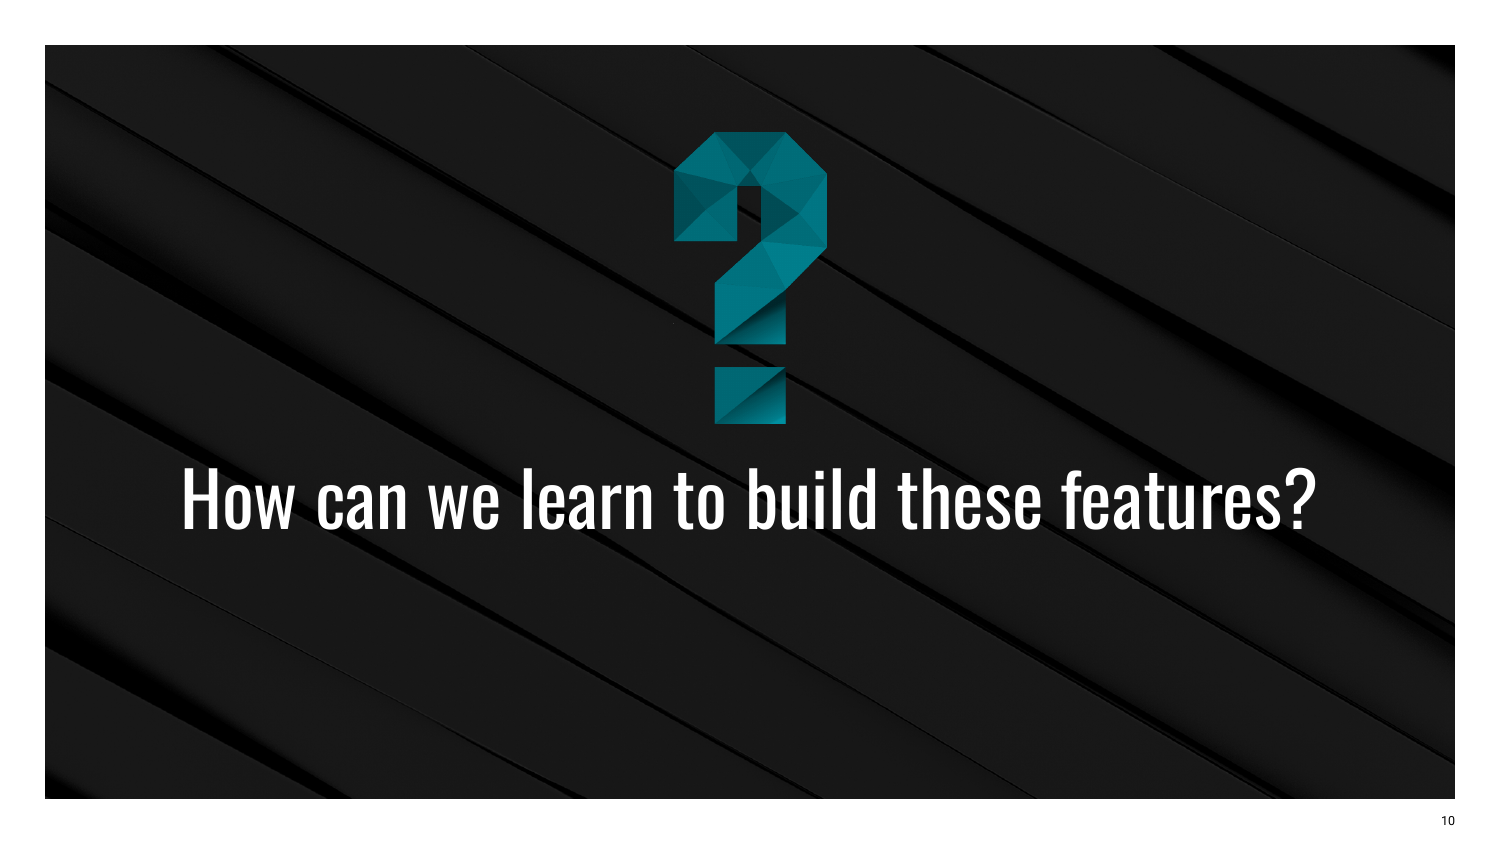

# How can we learn to build these features?